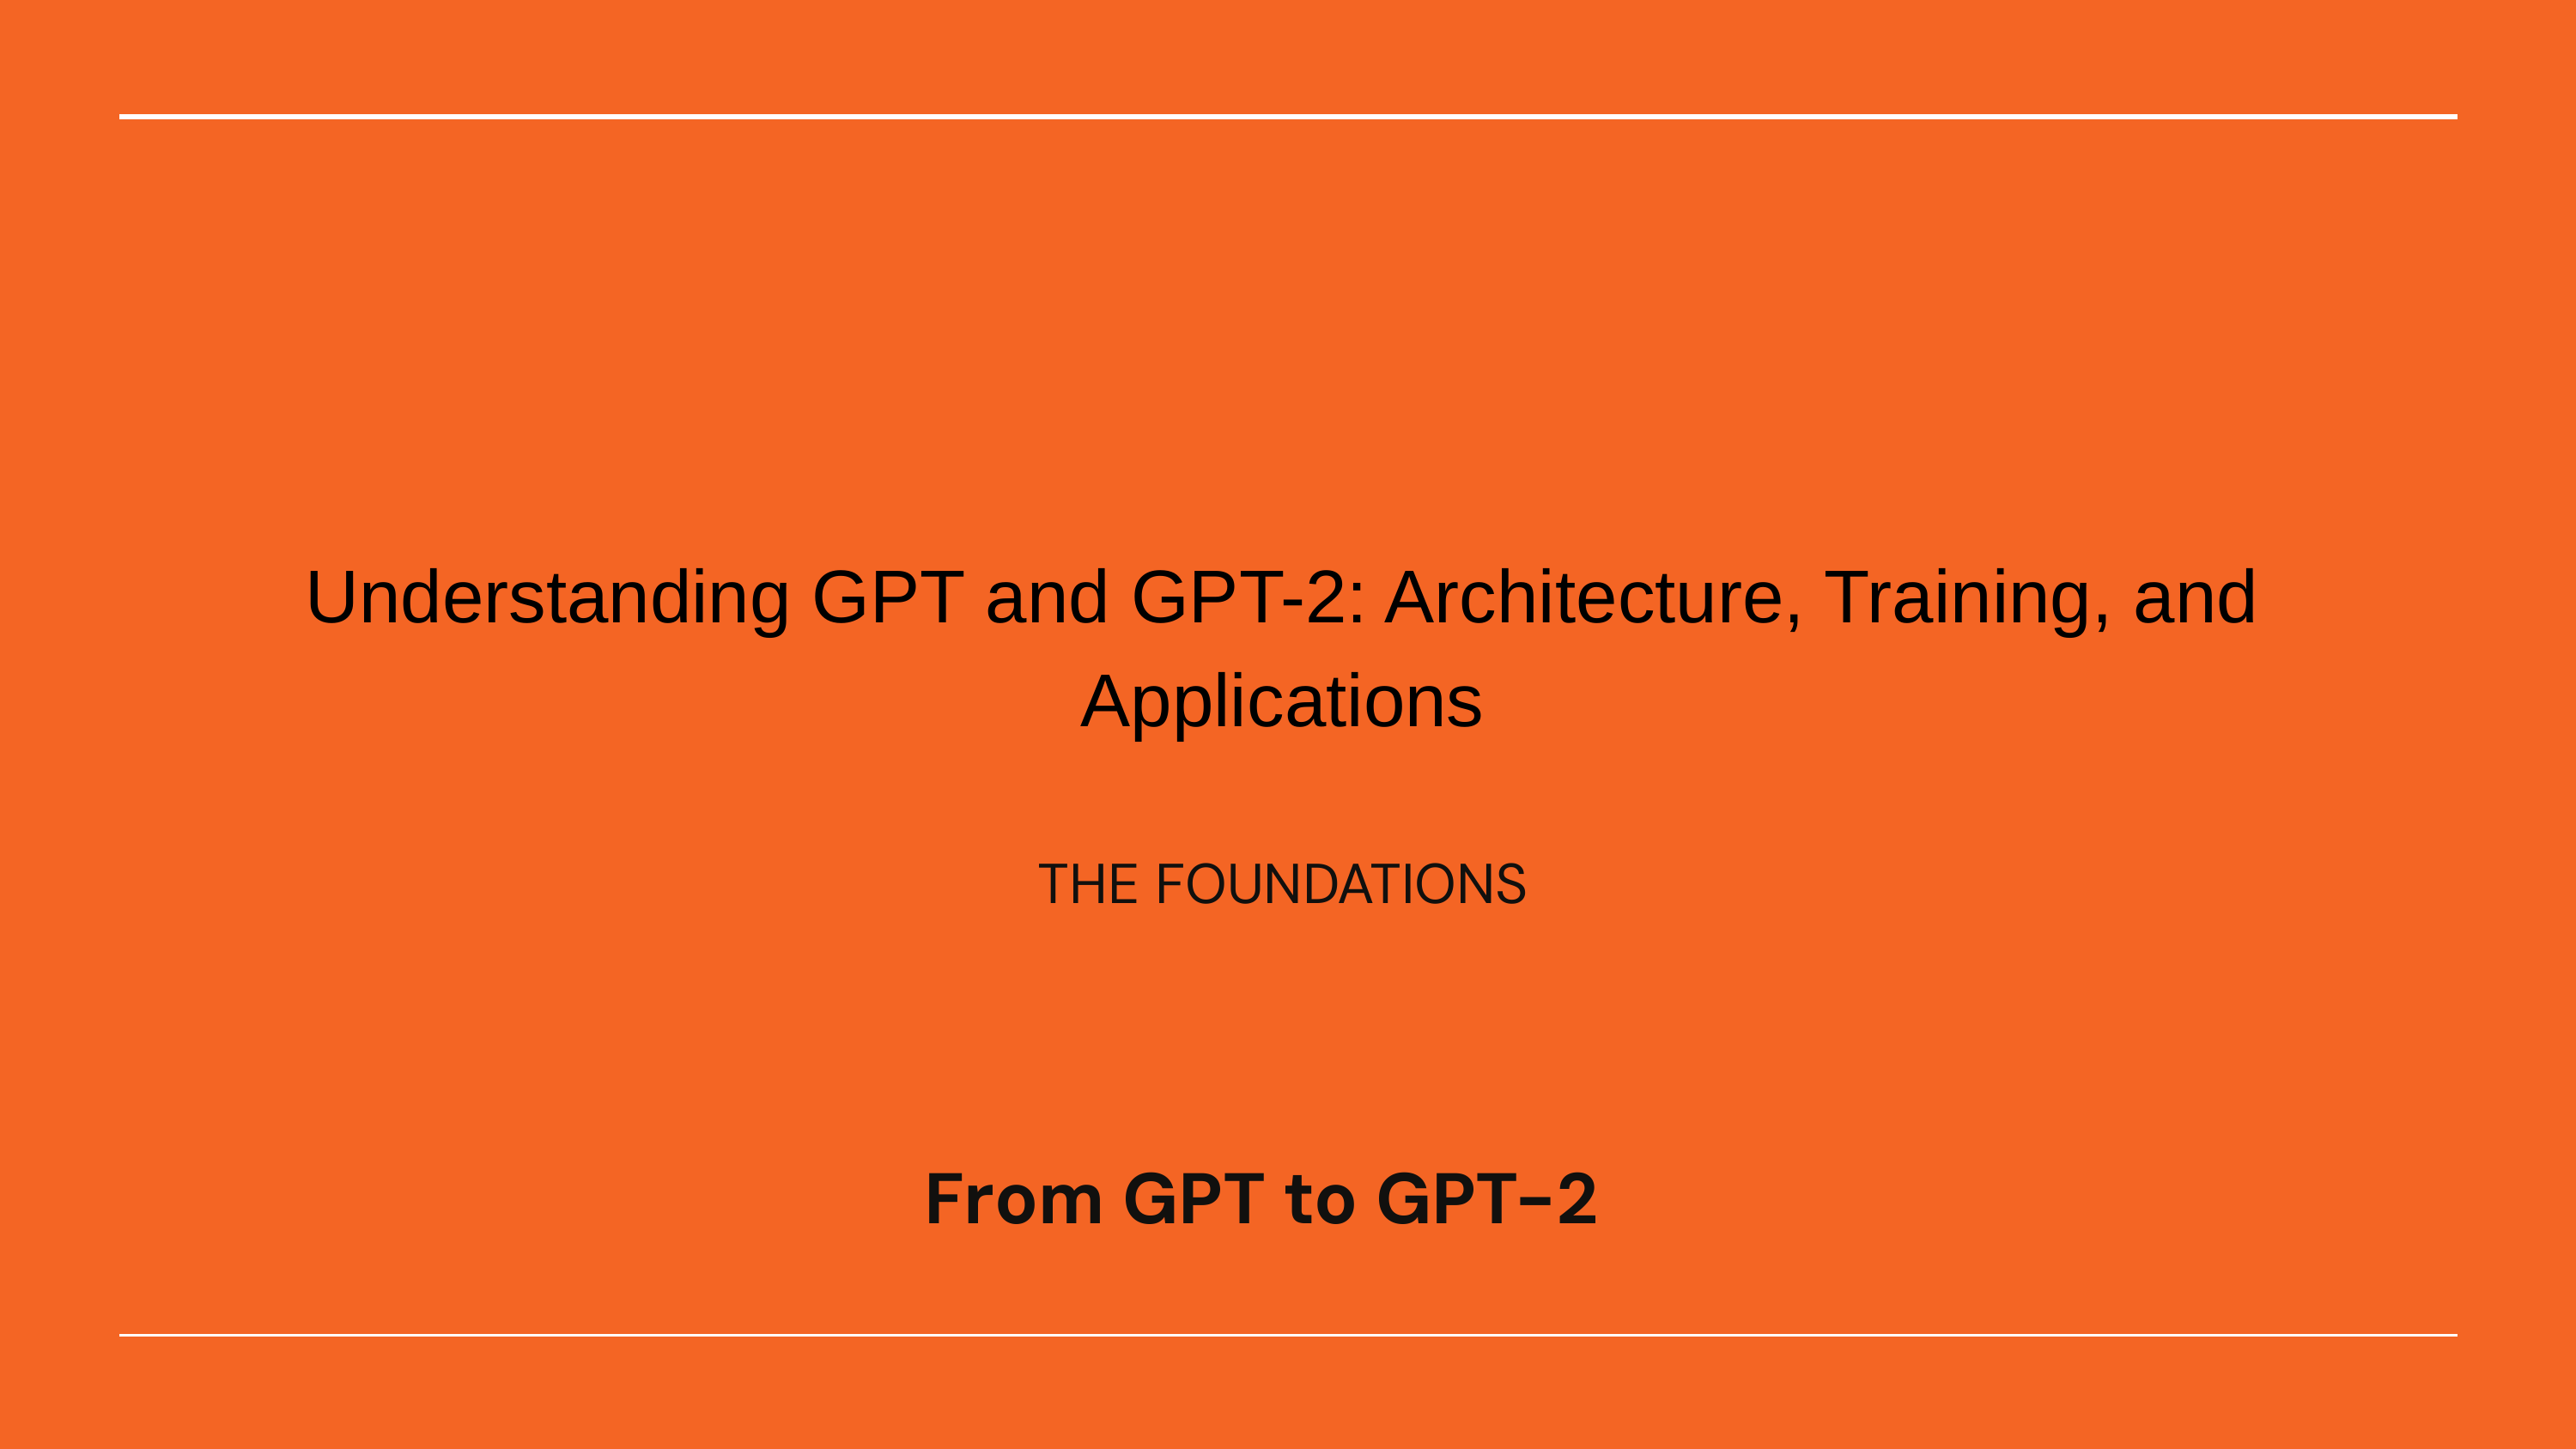

# Understanding GPT and GPT-2: Architecture, Training, and Applications

THE FOUNDATIONS

From GPT to GPT-2